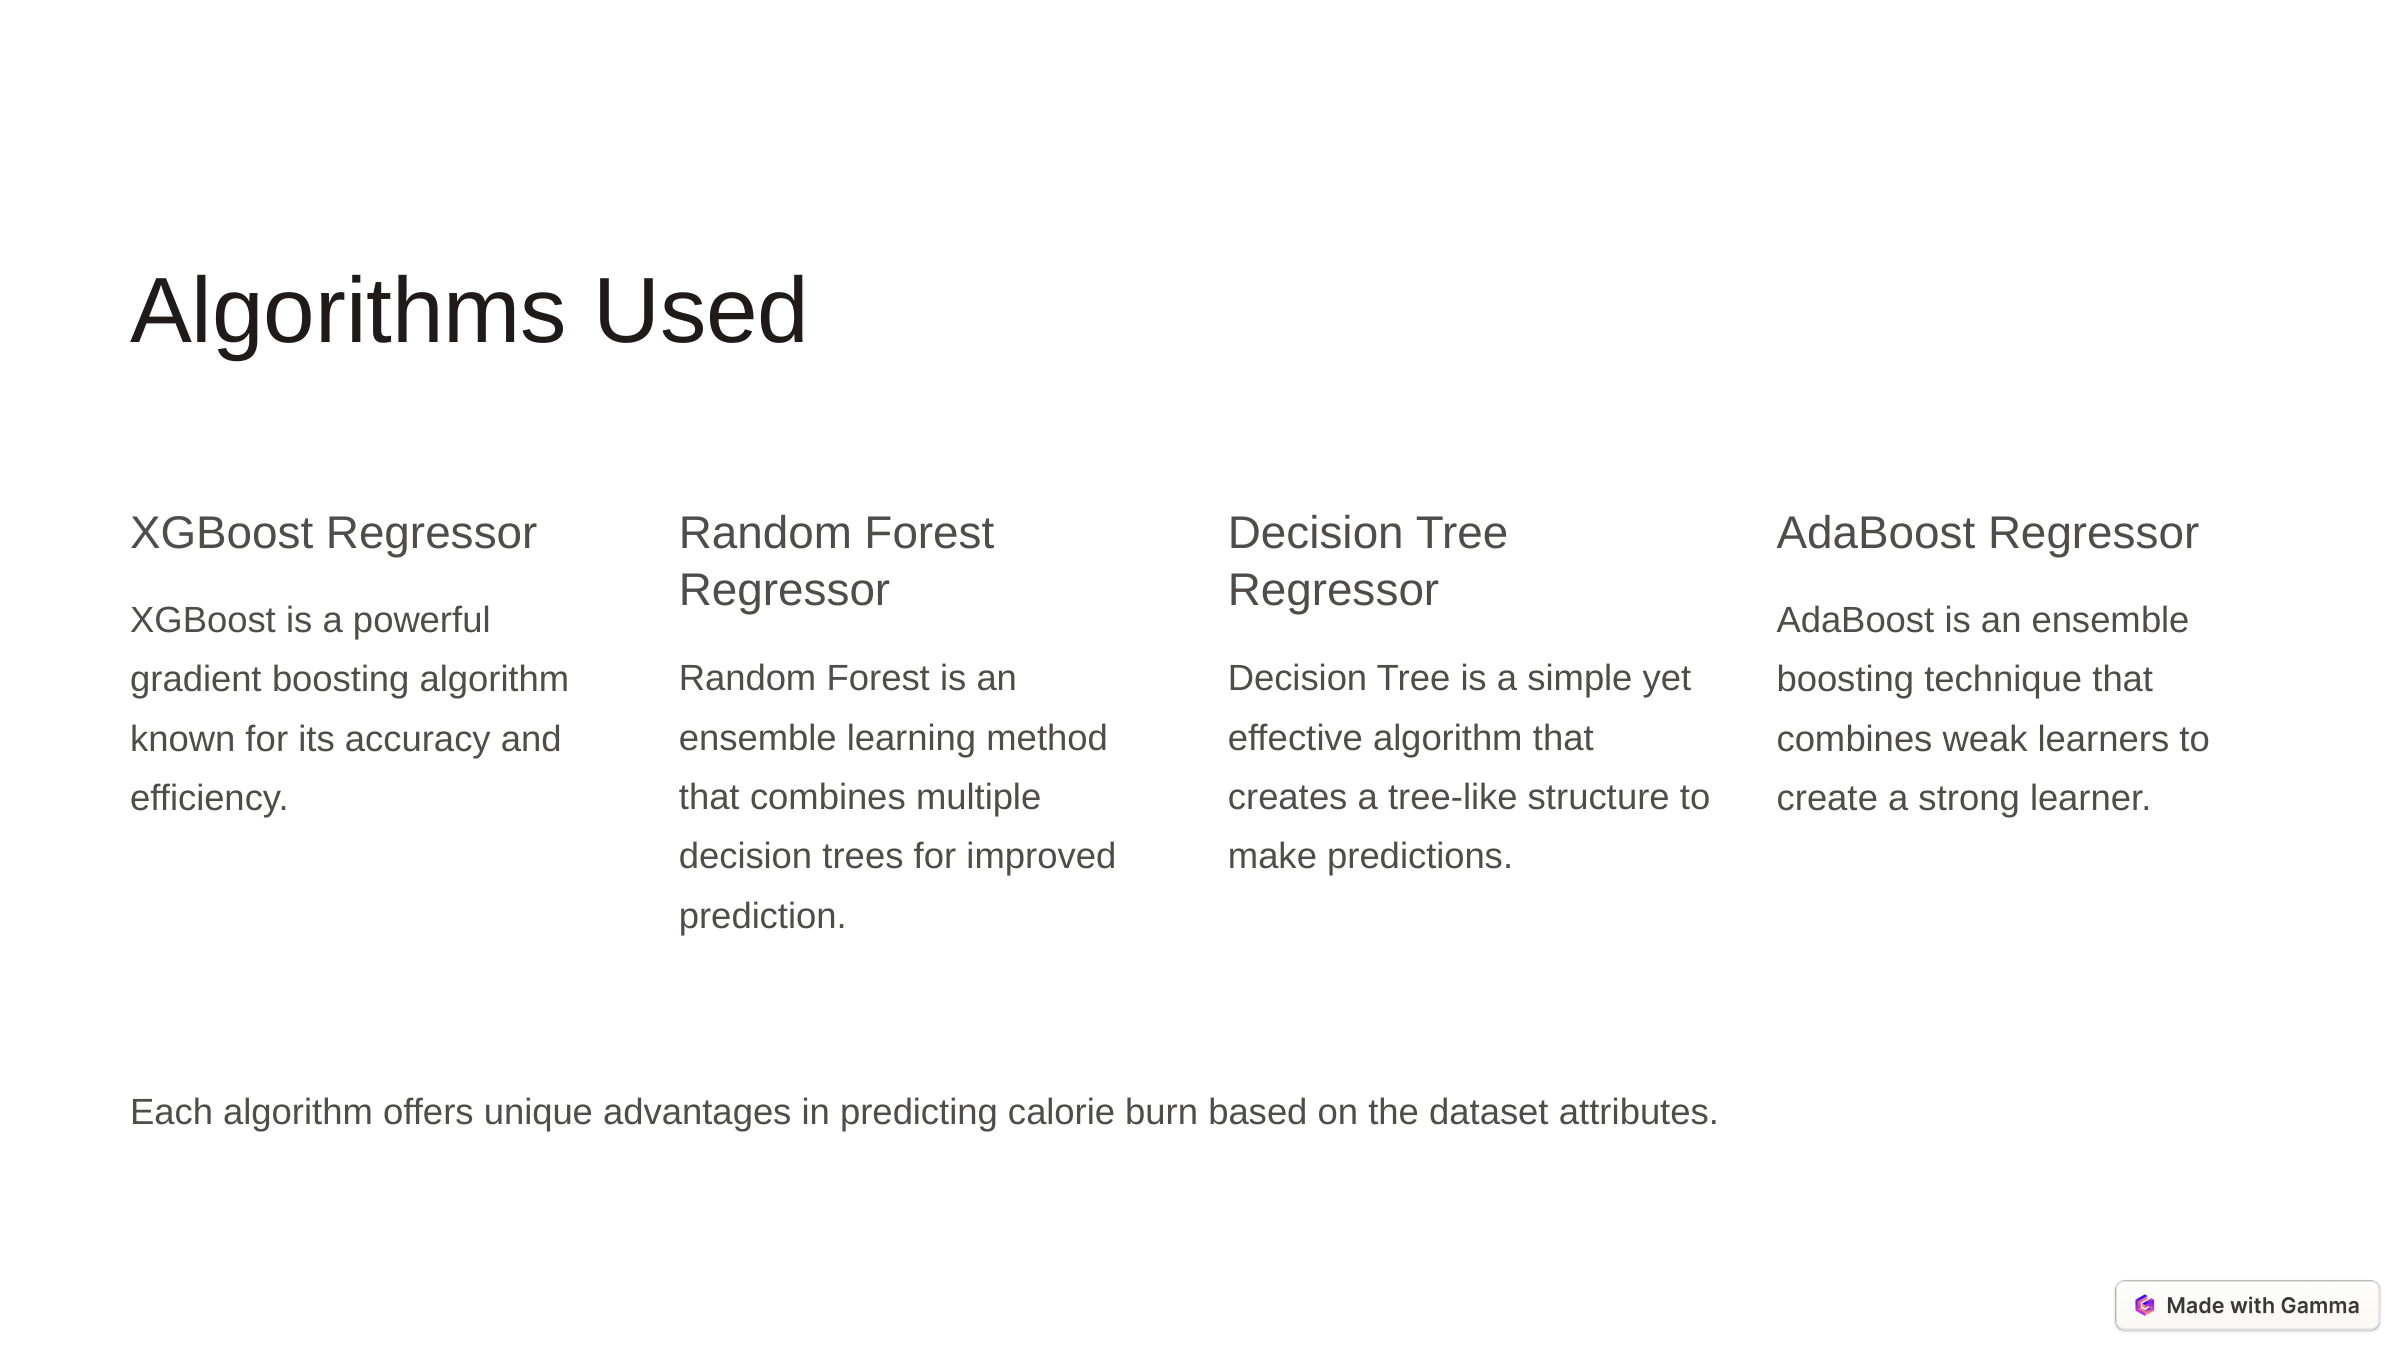

Algorithms Used
XGBoost Regressor
Random Forest Regressor
Decision Tree Regressor
AdaBoost Regressor
XGBoost is a powerful gradient boosting algorithm known for its accuracy and efficiency.
AdaBoost is an ensemble boosting technique that combines weak learners to create a strong learner.
Random Forest is an ensemble learning method that combines multiple decision trees for improved prediction.
Decision Tree is a simple yet effective algorithm that creates a tree-like structure to make predictions.
Each algorithm offers unique advantages in predicting calorie burn based on the dataset attributes.